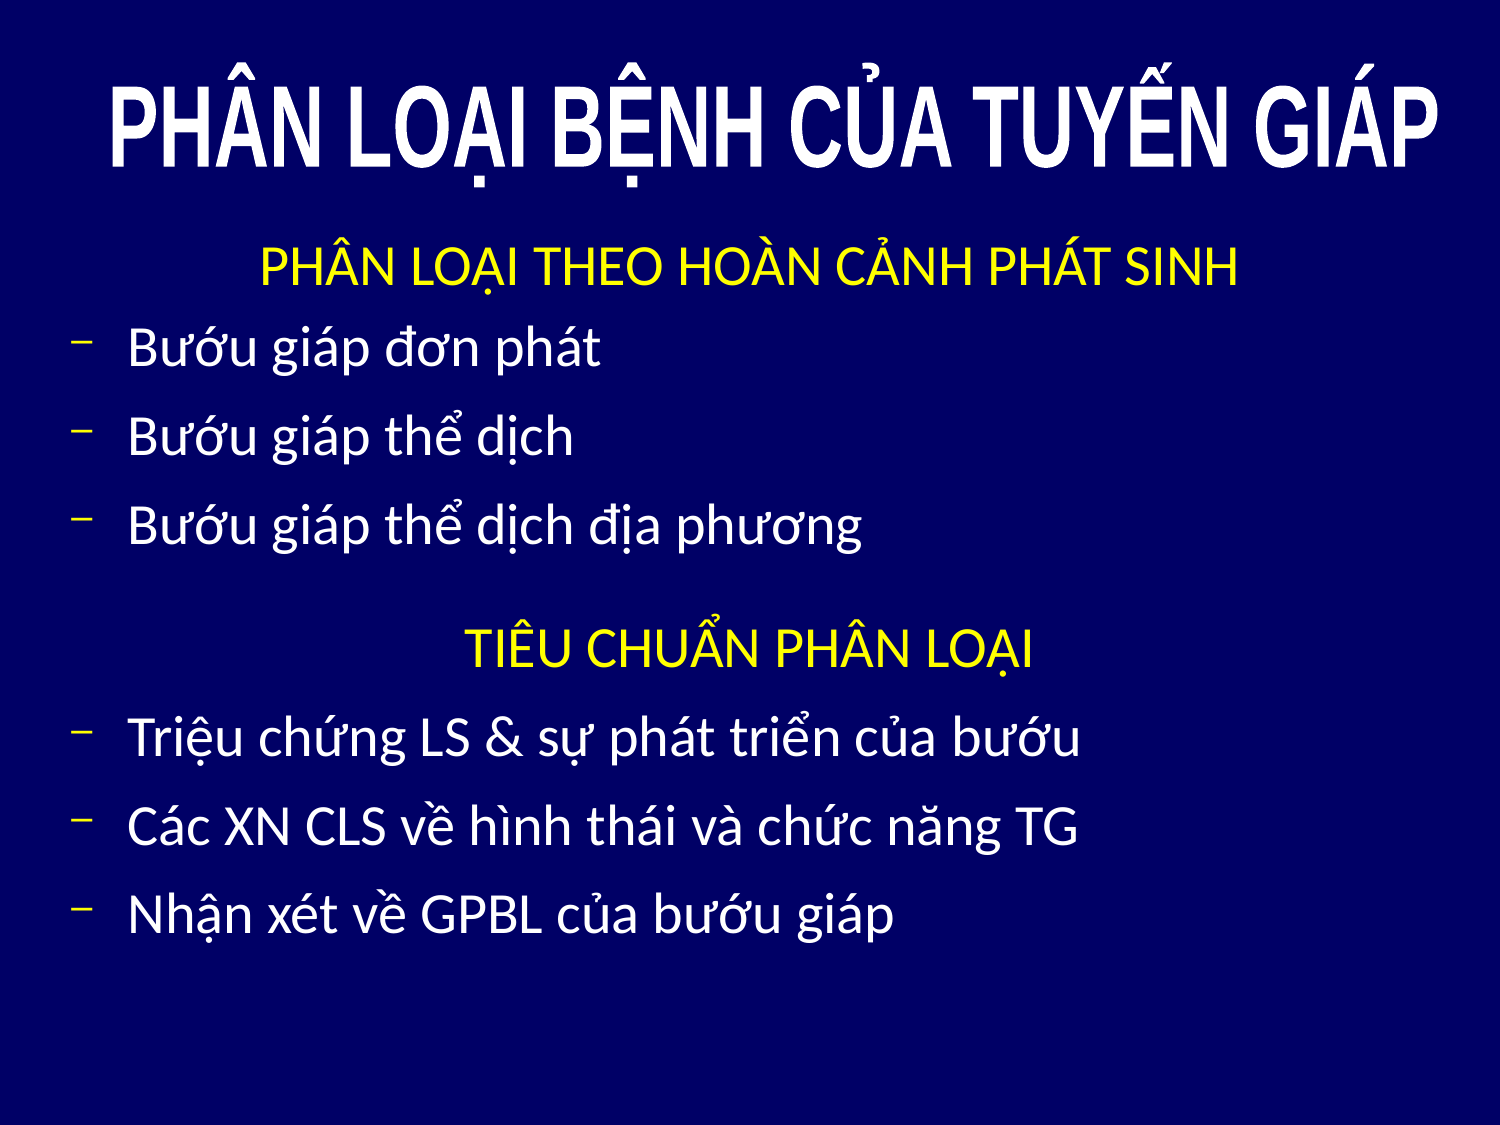

PHÂN LOẠI BỆNH CỦA TUYẾN GIÁP
PHÂN LOẠI THEO HOÀN CẢNH PHÁT SINH
Bướu giáp đơn phát
Bướu giáp thể dịch
Bướu giáp thể dịch địa phương
TIÊU CHUẨN PHÂN LOẠI
Triệu chứng LS & sự phát triển của bướu
Các XN CLS về hình thái và chức năng TG
Nhận xét về GPBL của bướu giáp